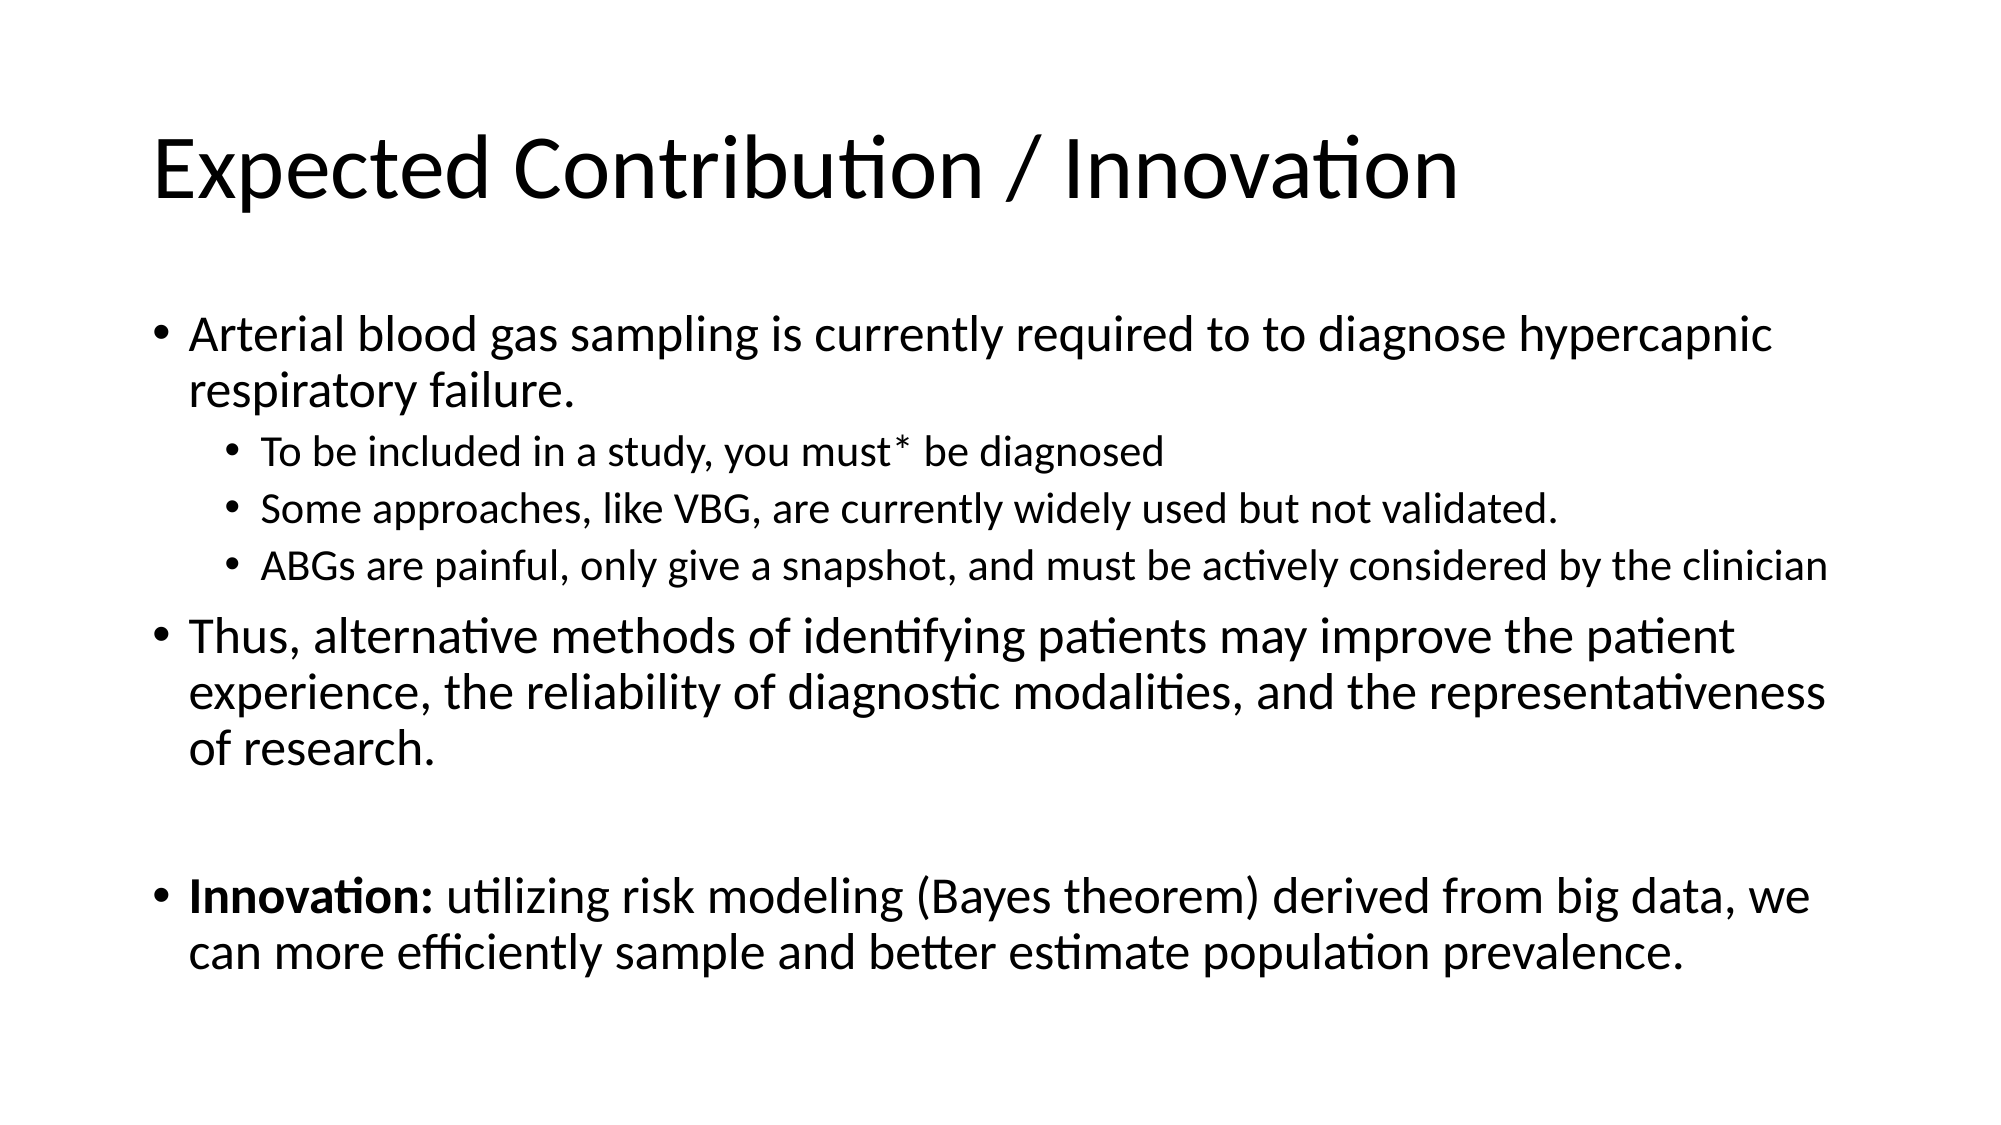

# Expected Contribution / Innovation
Arterial blood gas sampling is currently required to to diagnose hypercapnic respiratory failure.
To be included in a study, you must* be diagnosed
Some approaches, like VBG, are currently widely used but not validated.
ABGs are painful, only give a snapshot, and must be actively considered by the clinician
Thus, alternative methods of identifying patients may improve the patient experience, the reliability of diagnostic modalities, and the representativeness of research.

Innovation: utilizing risk modeling (Bayes theorem) derived from big data, we can more efficiently sample and better estimate population prevalence.